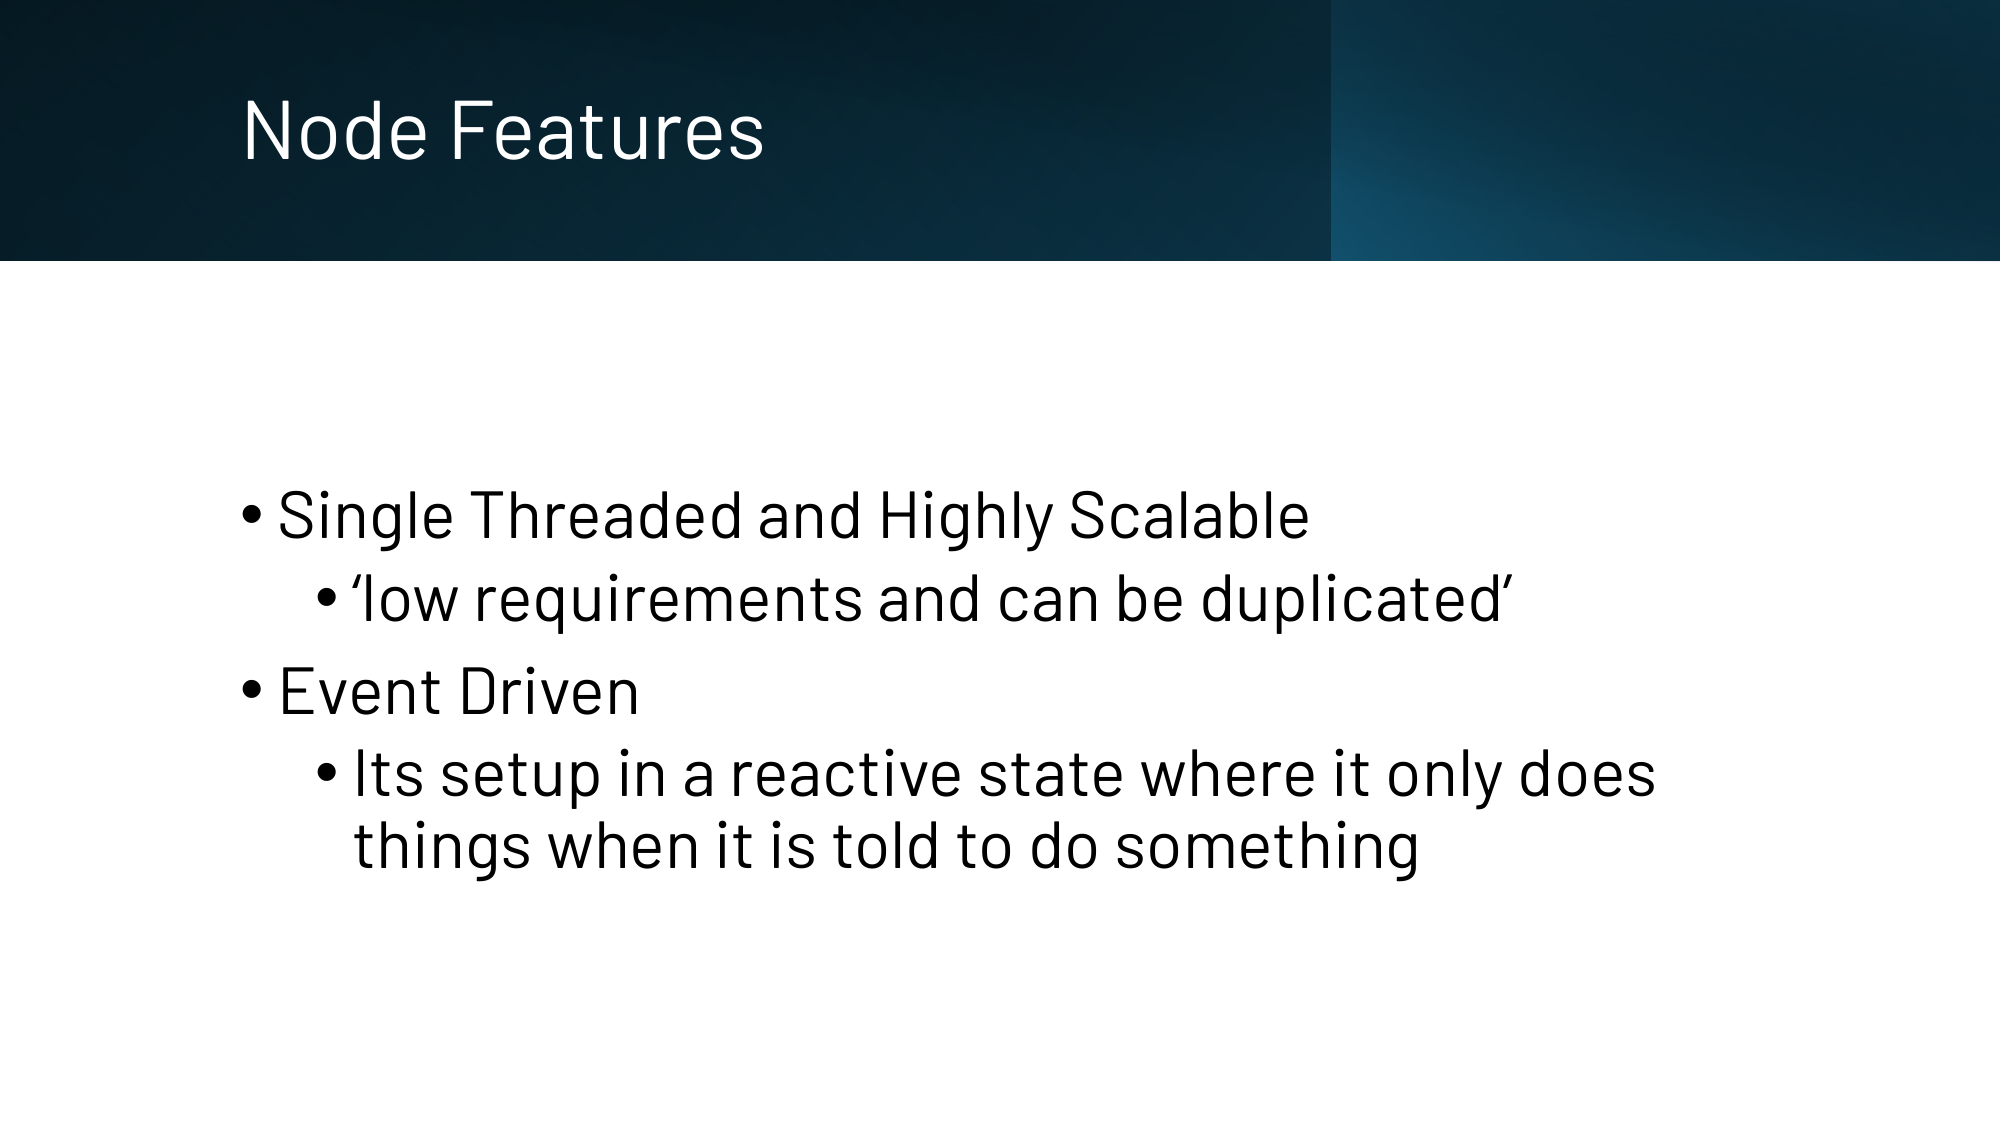

# Node Features
Single Threaded and Highly Scalable
‘low requirements and can be duplicated’
Event Driven
Its setup in a reactive state where it only does things when it is told to do something